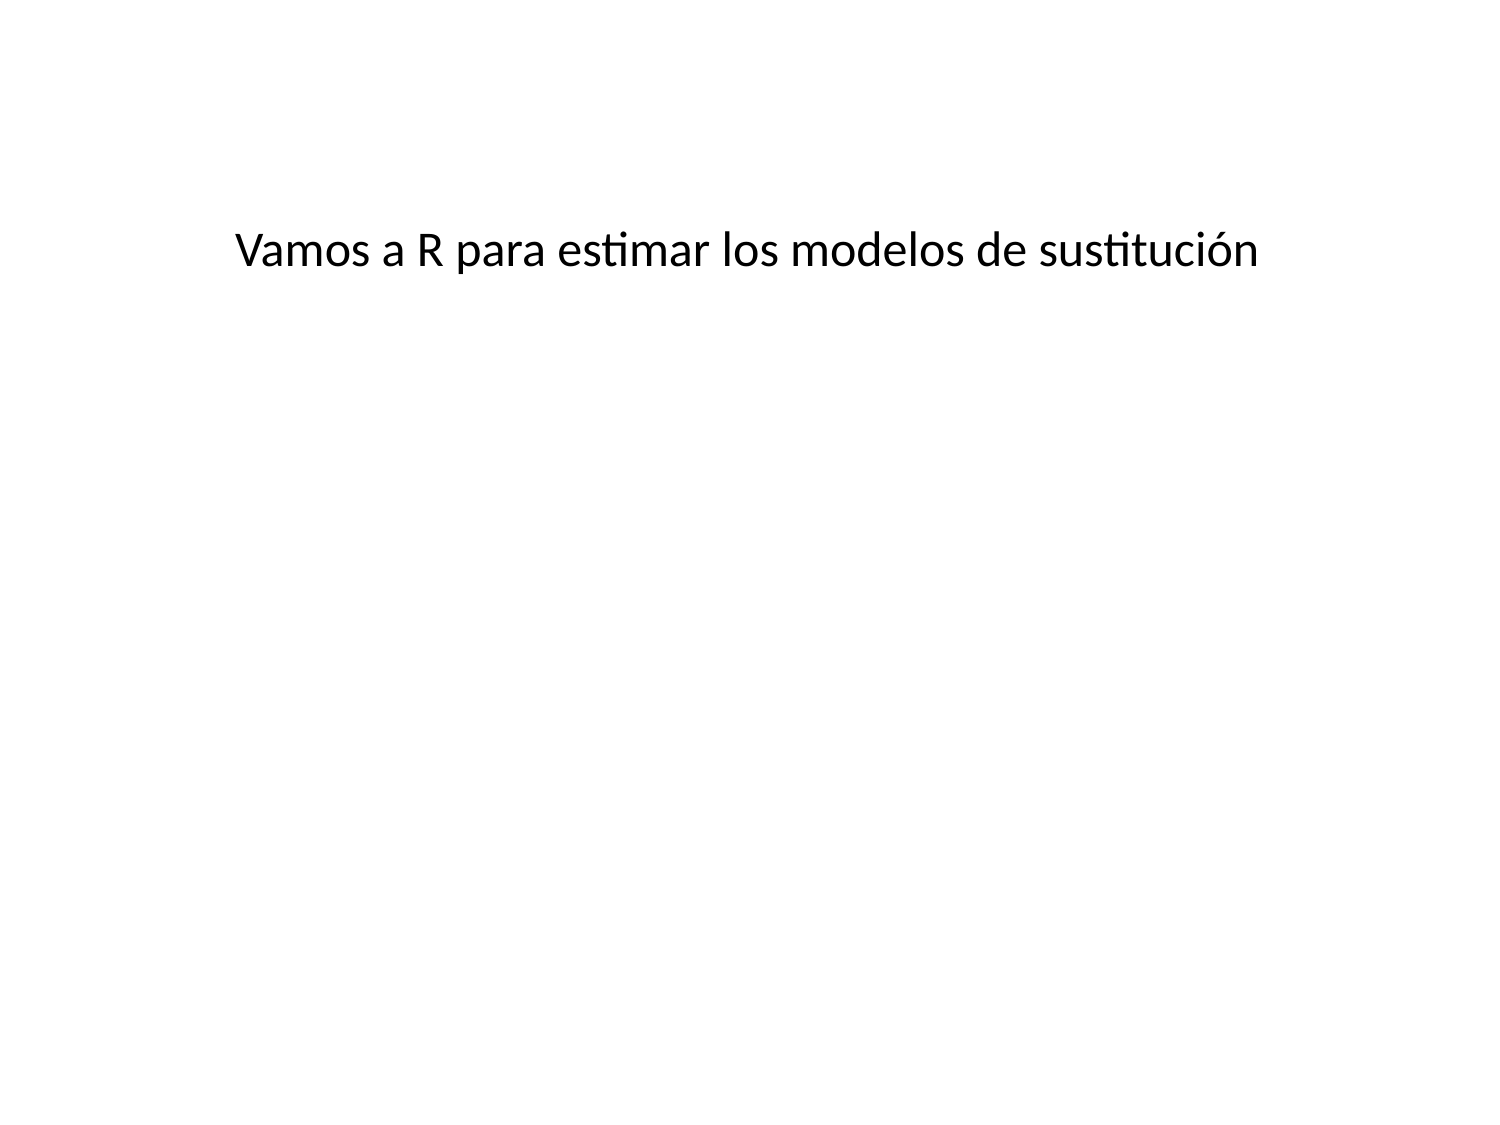

Vamos a R para estimar los modelos de sustitución